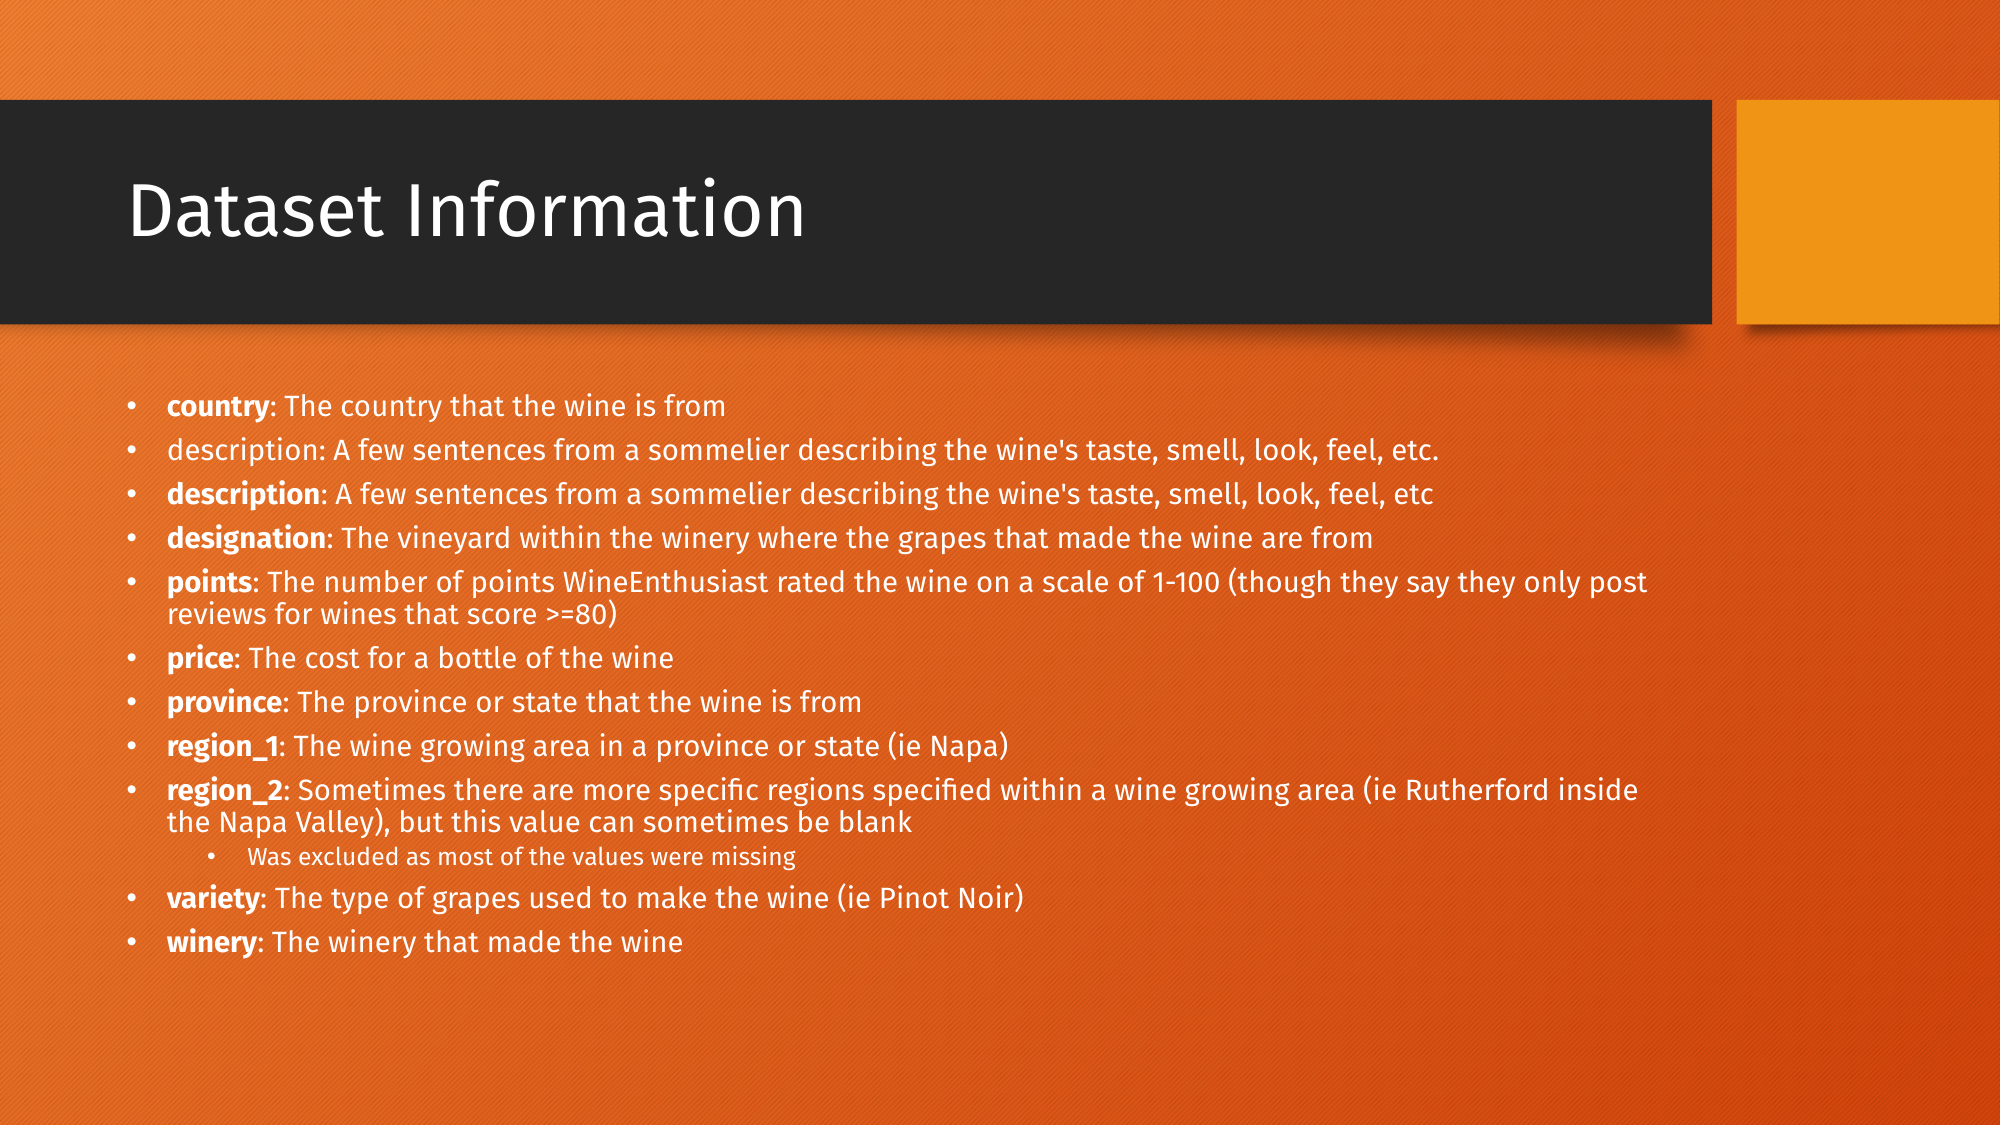

# Dataset Information
country: The country that the wine is from
description: A few sentences from a sommelier describing the wine's taste, smell, look, feel, etc.
description: A few sentences from a sommelier describing the wine's taste, smell, look, feel, etc
designation: The vineyard within the winery where the grapes that made the wine are from
points: The number of points WineEnthusiast rated the wine on a scale of 1-100 (though they say they only post reviews for wines that score >=80)
price: The cost for a bottle of the wine
province: The province or state that the wine is from
region_1: The wine growing area in a province or state (ie Napa)
region_2: Sometimes there are more specific regions specified within a wine growing area (ie Rutherford inside the Napa Valley), but this value can sometimes be blank
Was excluded as most of the values were missing
variety: The type of grapes used to make the wine (ie Pinot Noir)
winery: The winery that made the wine